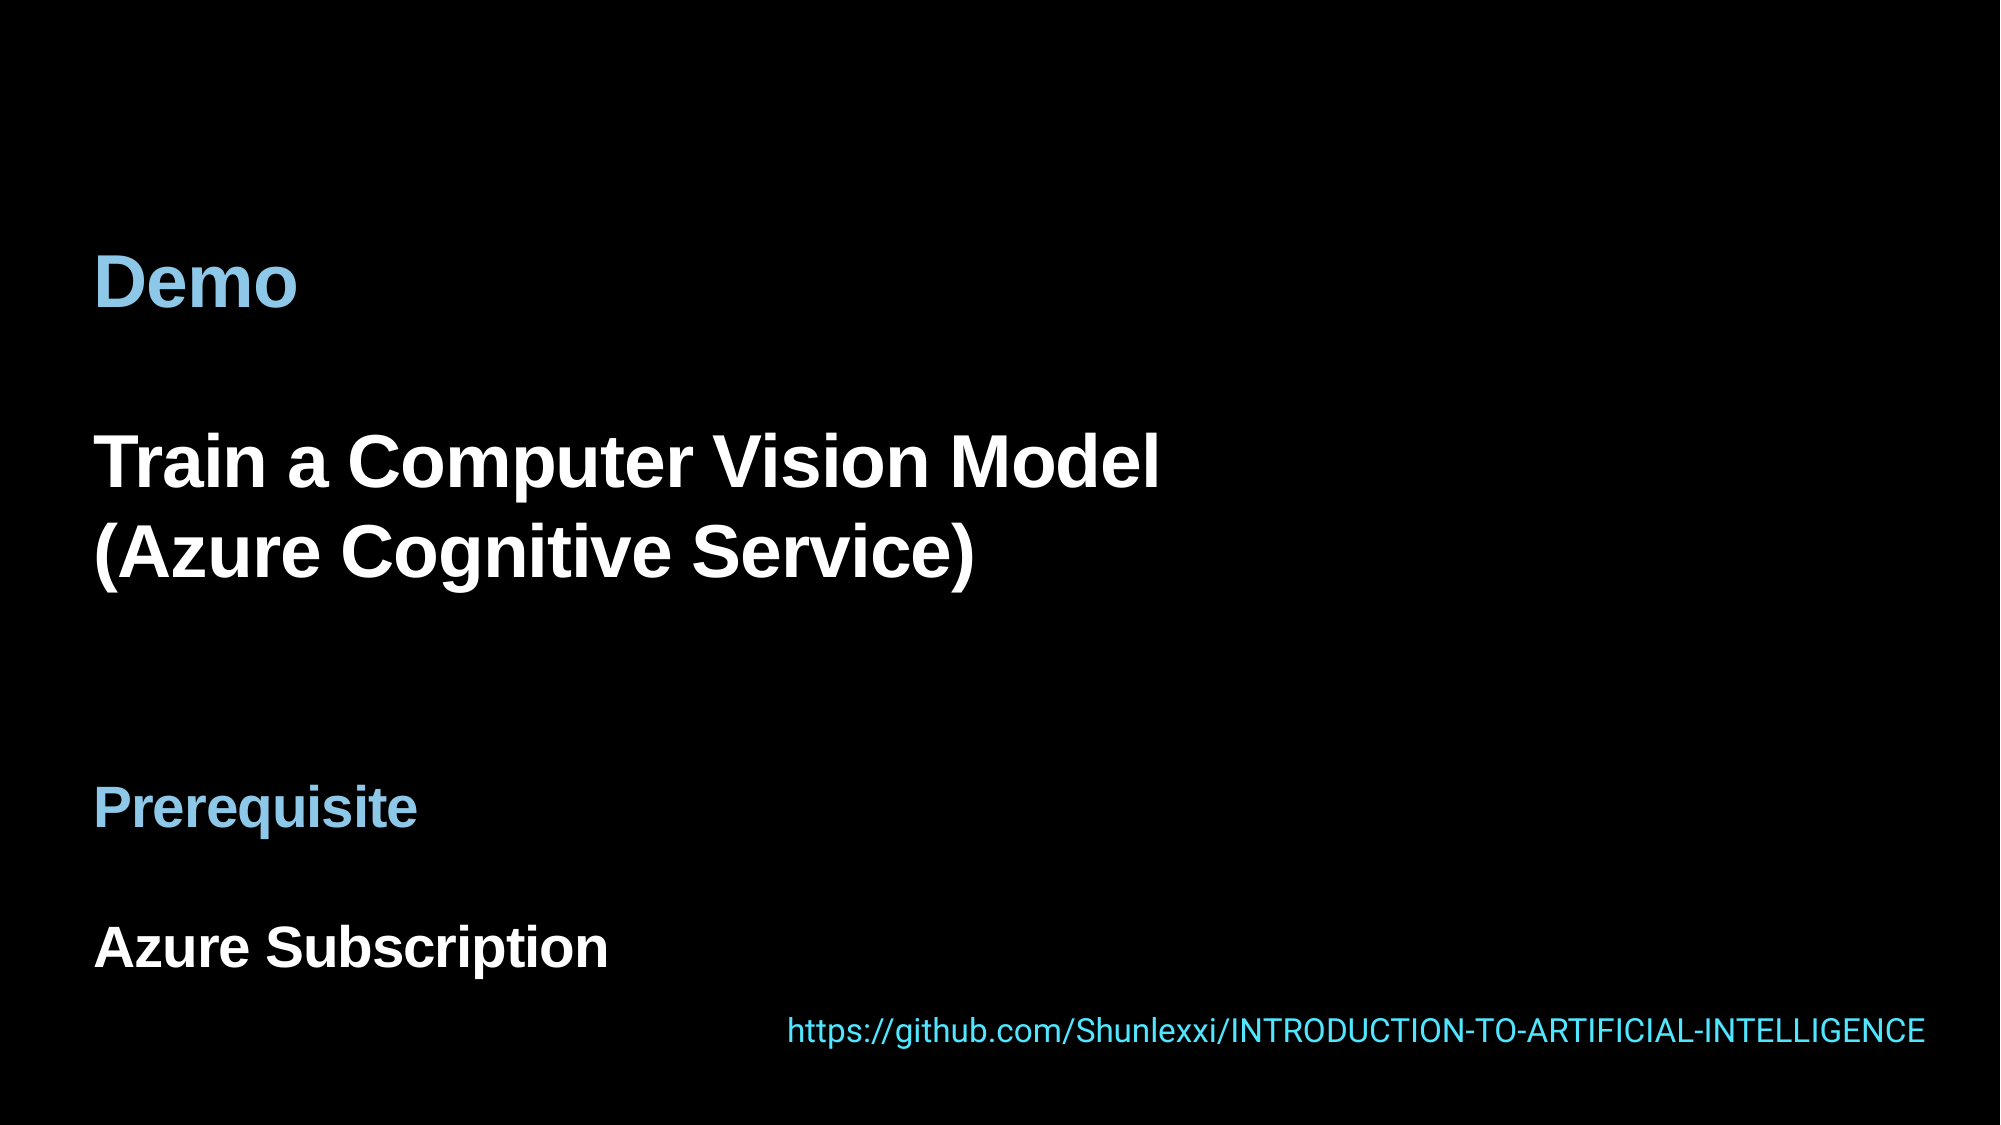

# Demo Train a Computer Vision Model (Azure Cognitive Service)
Prerequisite
Azure Subscription
https://github.com/Shunlexxi/INTRODUCTION-TO-ARTIFICIAL-INTELLIGENCE
1General guidance is to start with Davinci and then go down to see if a less sophisticated model can repeat the same results